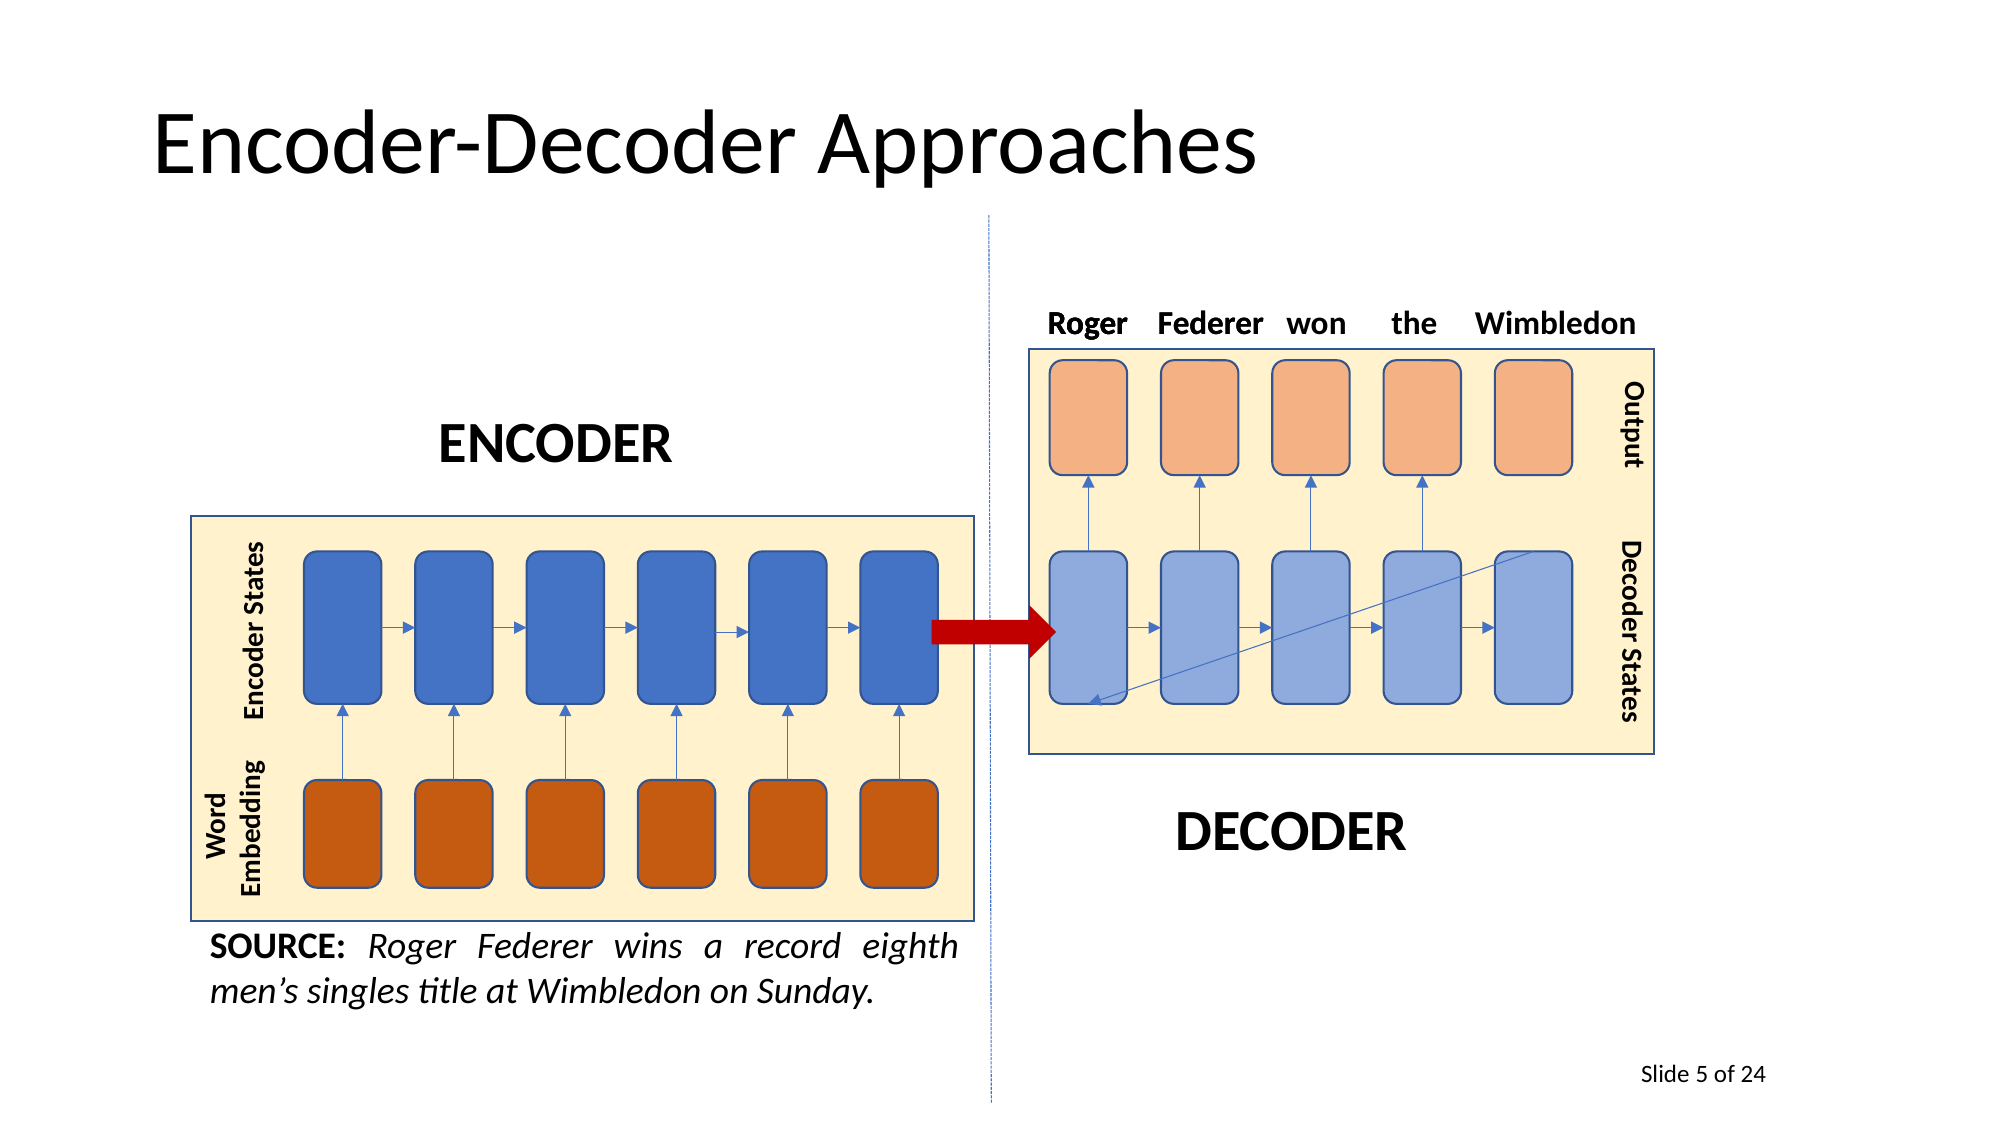

# Encoder-Decoder Approaches
Roger    Federer   won      the     Wimbledon
Roger
Roger    Federer

ENCODER
Output

Encoder States
Decoder States

Word Embedding
DECODER
SOURCE: Roger Federer wins a record eighth men’s singles title at Wimbledon on Sunday.